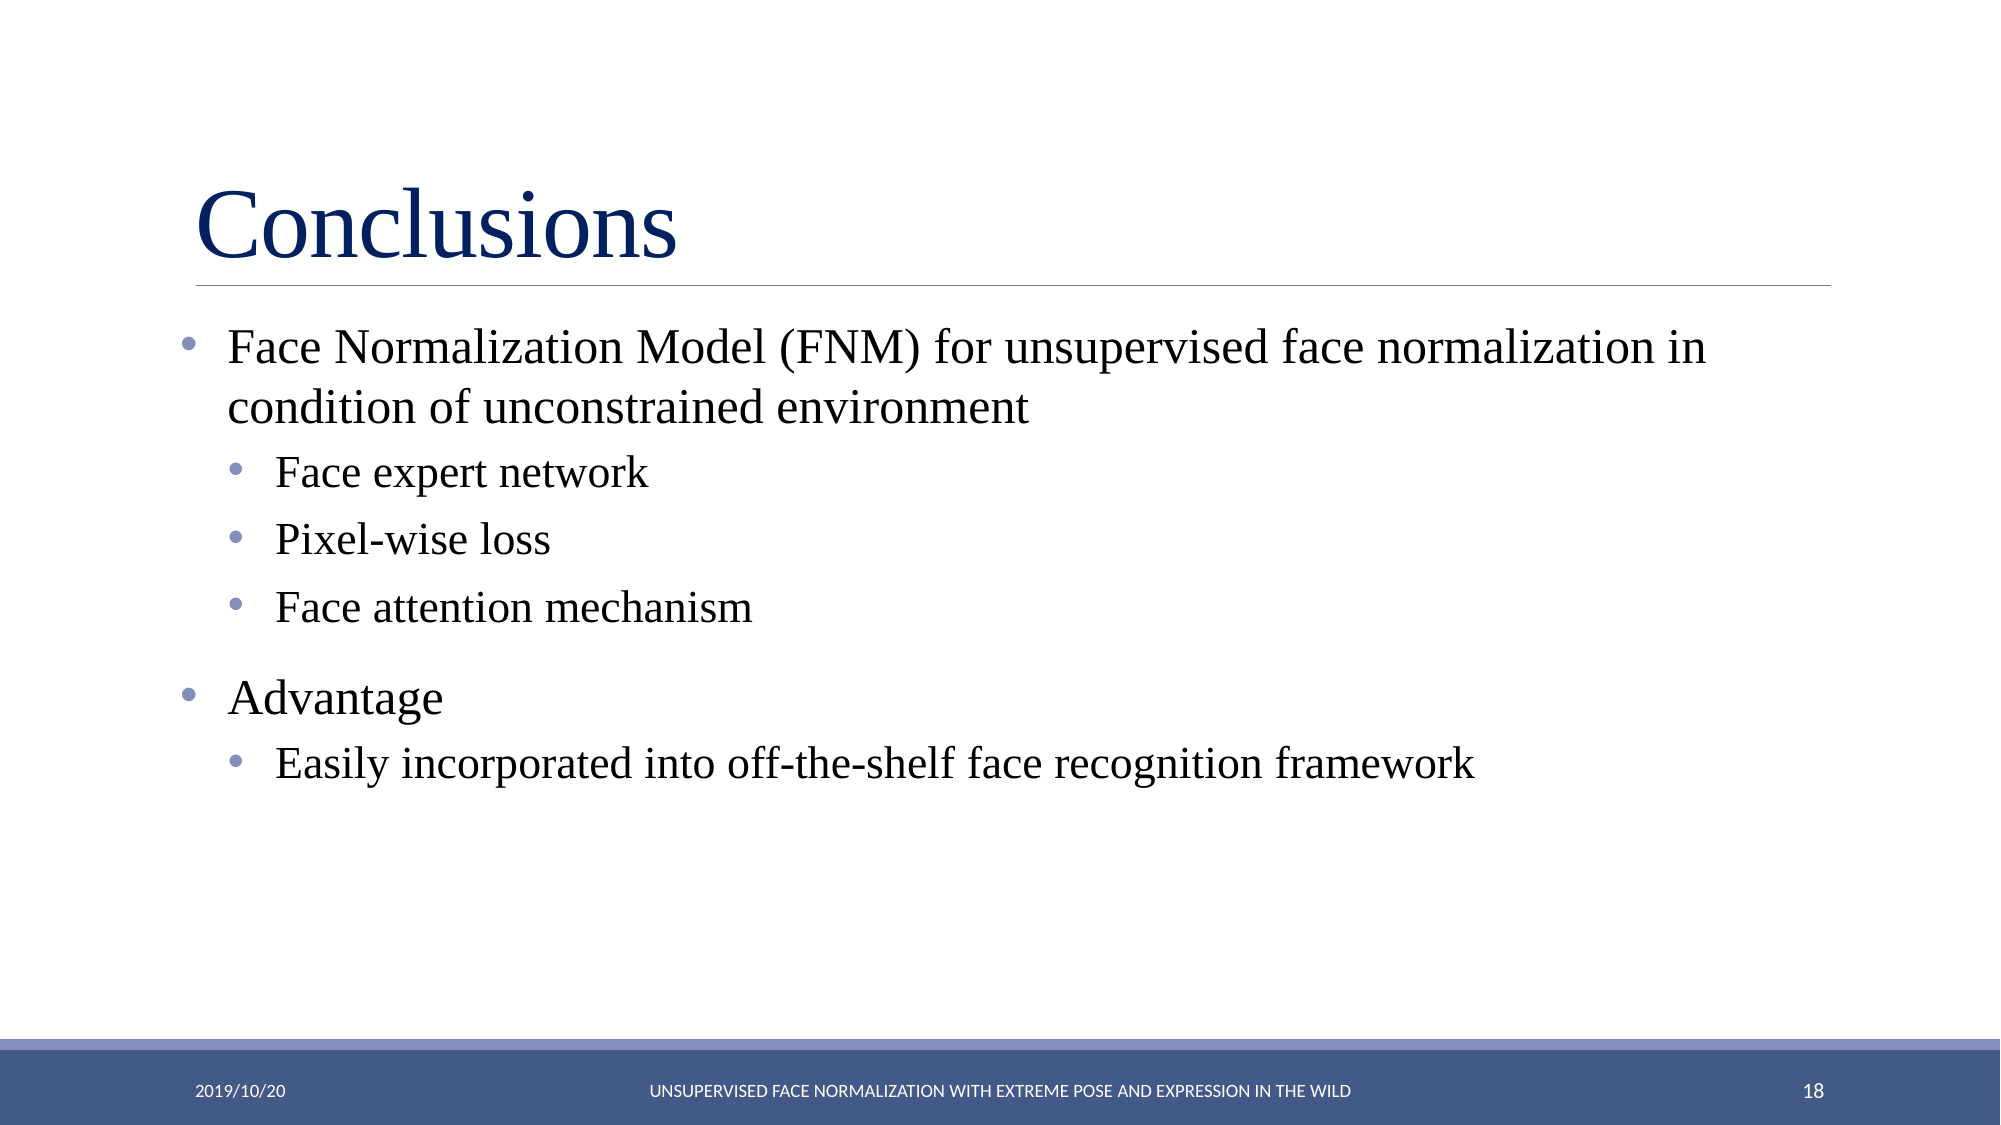

# Conclusions
Face Normalization Model (FNM) for unsupervised face normalization in condition of unconstrained environment
Face expert network
Pixel-wise loss
Face attention mechanism
Advantage
Easily incorporated into off-the-shelf face recognition framework

2019/10/20
Unsupervised Face Normalization with Extreme Pose and Expression in the Wild
18